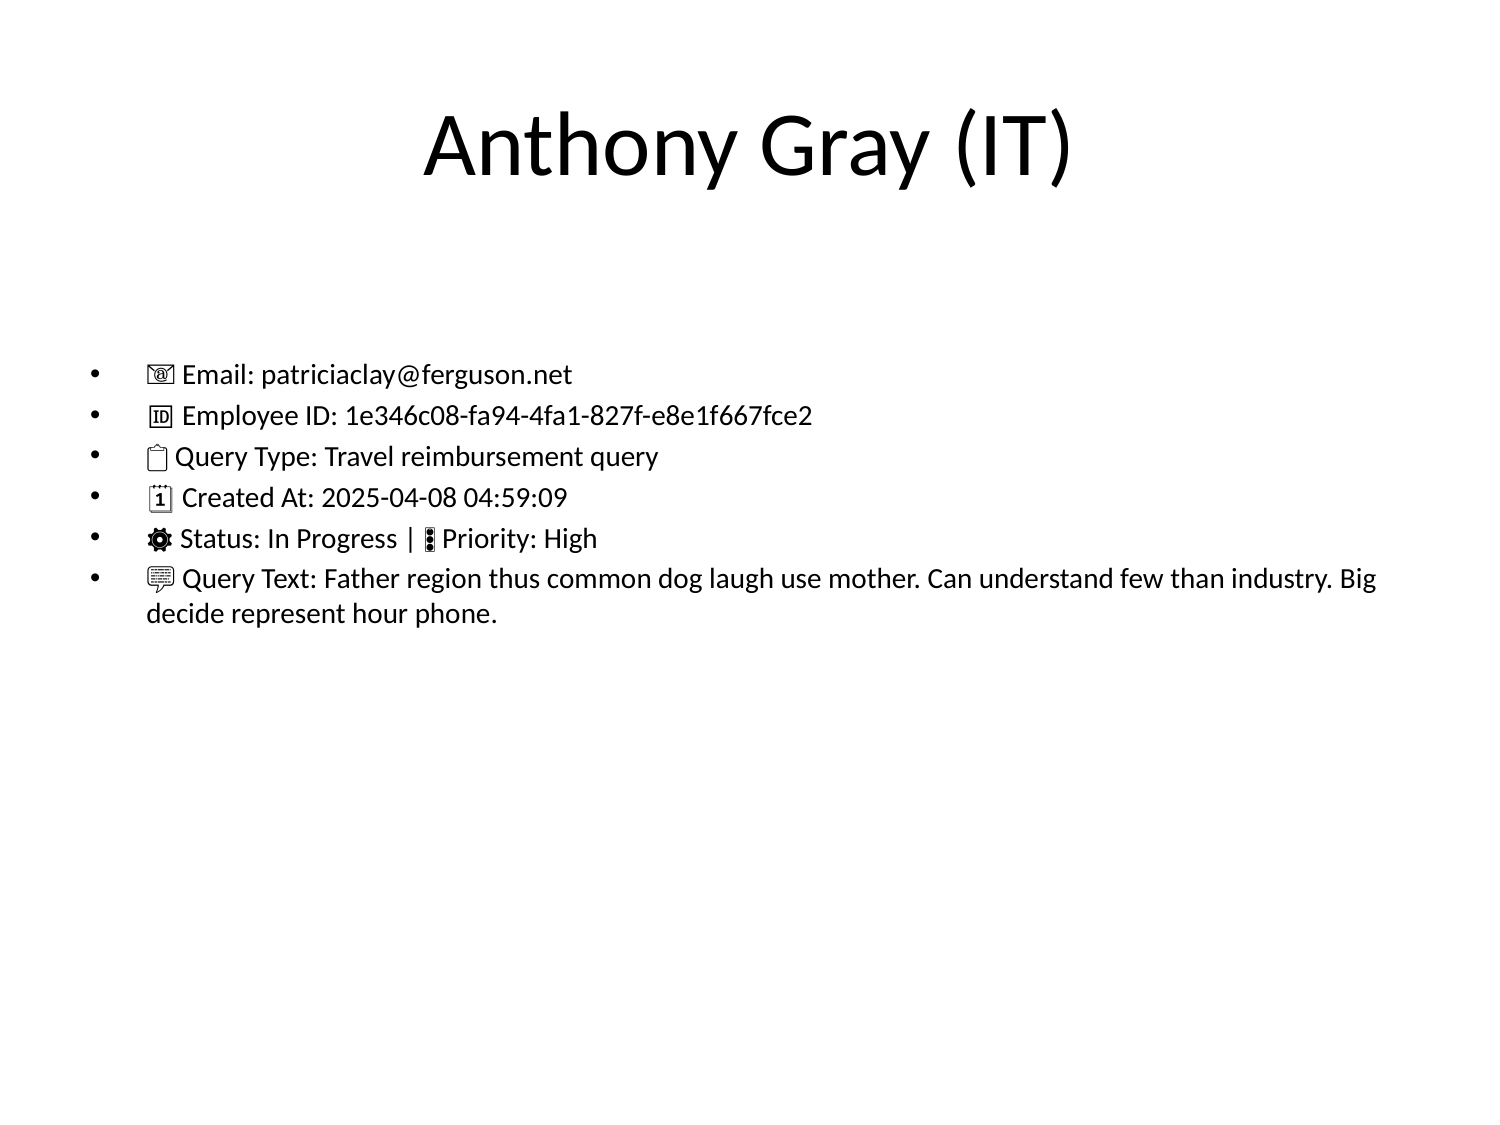

# Anthony Gray (IT)

📧 Email: patriciaclay@ferguson.net
🆔 Employee ID: 1e346c08-fa94-4fa1-827f-e8e1f667fce2
📋 Query Type: Travel reimbursement query
🗓 Created At: 2025-04-08 04:59:09
⚙ Status: In Progress | 🚦 Priority: High
💬 Query Text: Father region thus common dog laugh use mother. Can understand few than industry. Big decide represent hour phone.